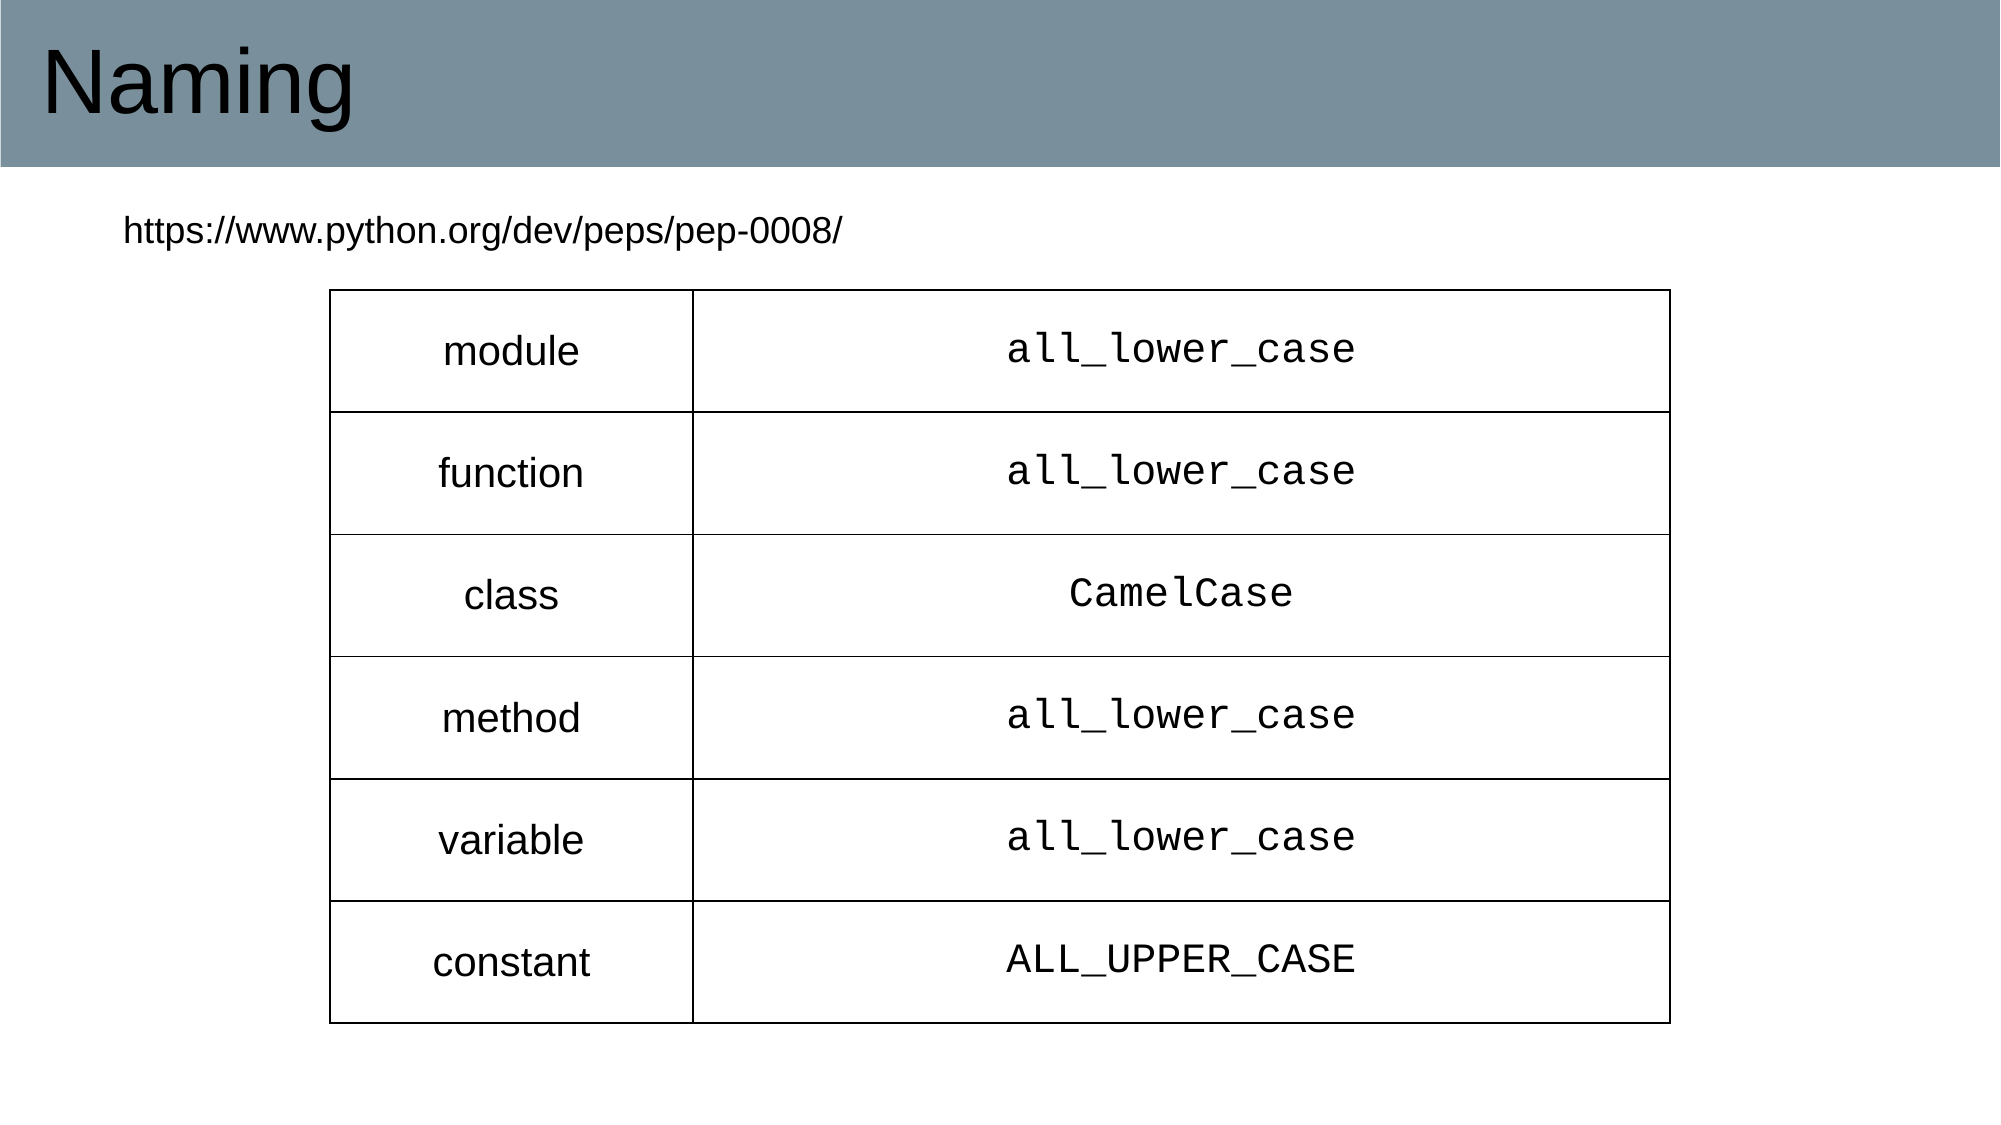

# Naming
https://www.python.org/dev/peps/pep-0008/
| module | all\_lower\_case |
| --- | --- |
| function | all\_lower\_case |
| class | CamelCase |
| method | all\_lower\_case |
| variable | all\_lower\_case |
| constant | ALL\_UPPER\_CASE |